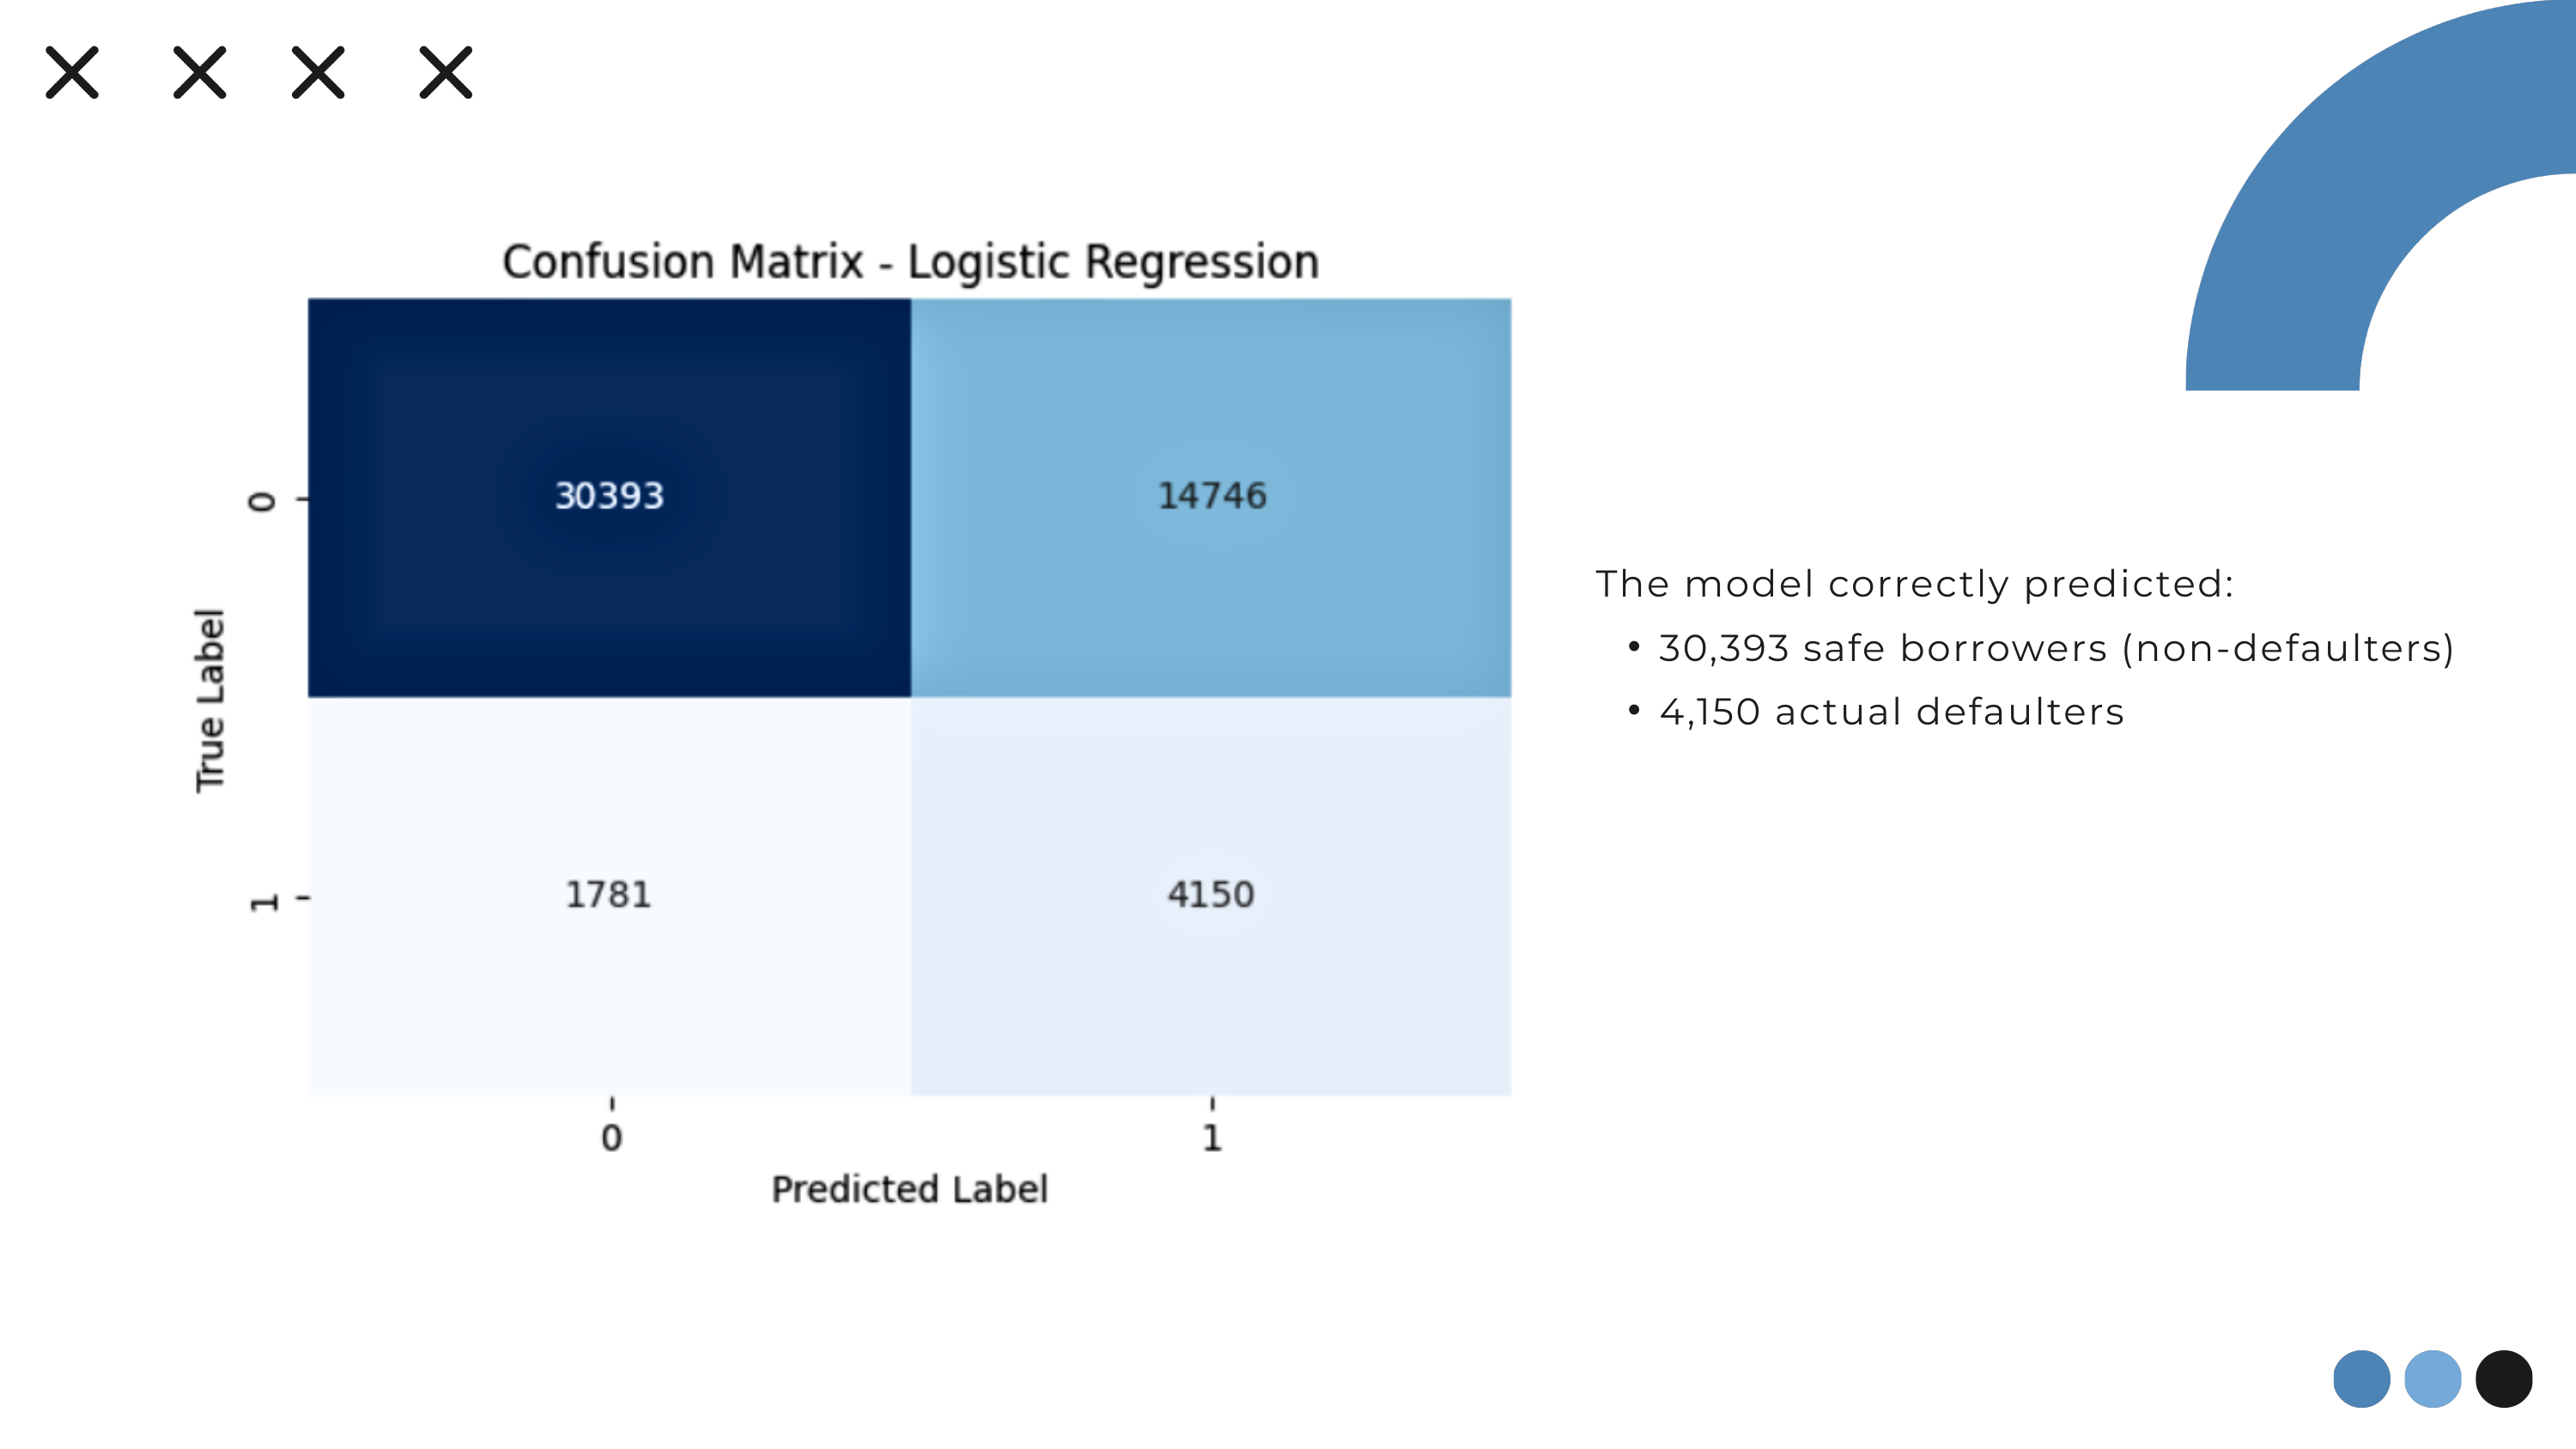

The model correctly predicted:
30,393 safe borrowers (non-defaulters)
4,150 actual defaulters